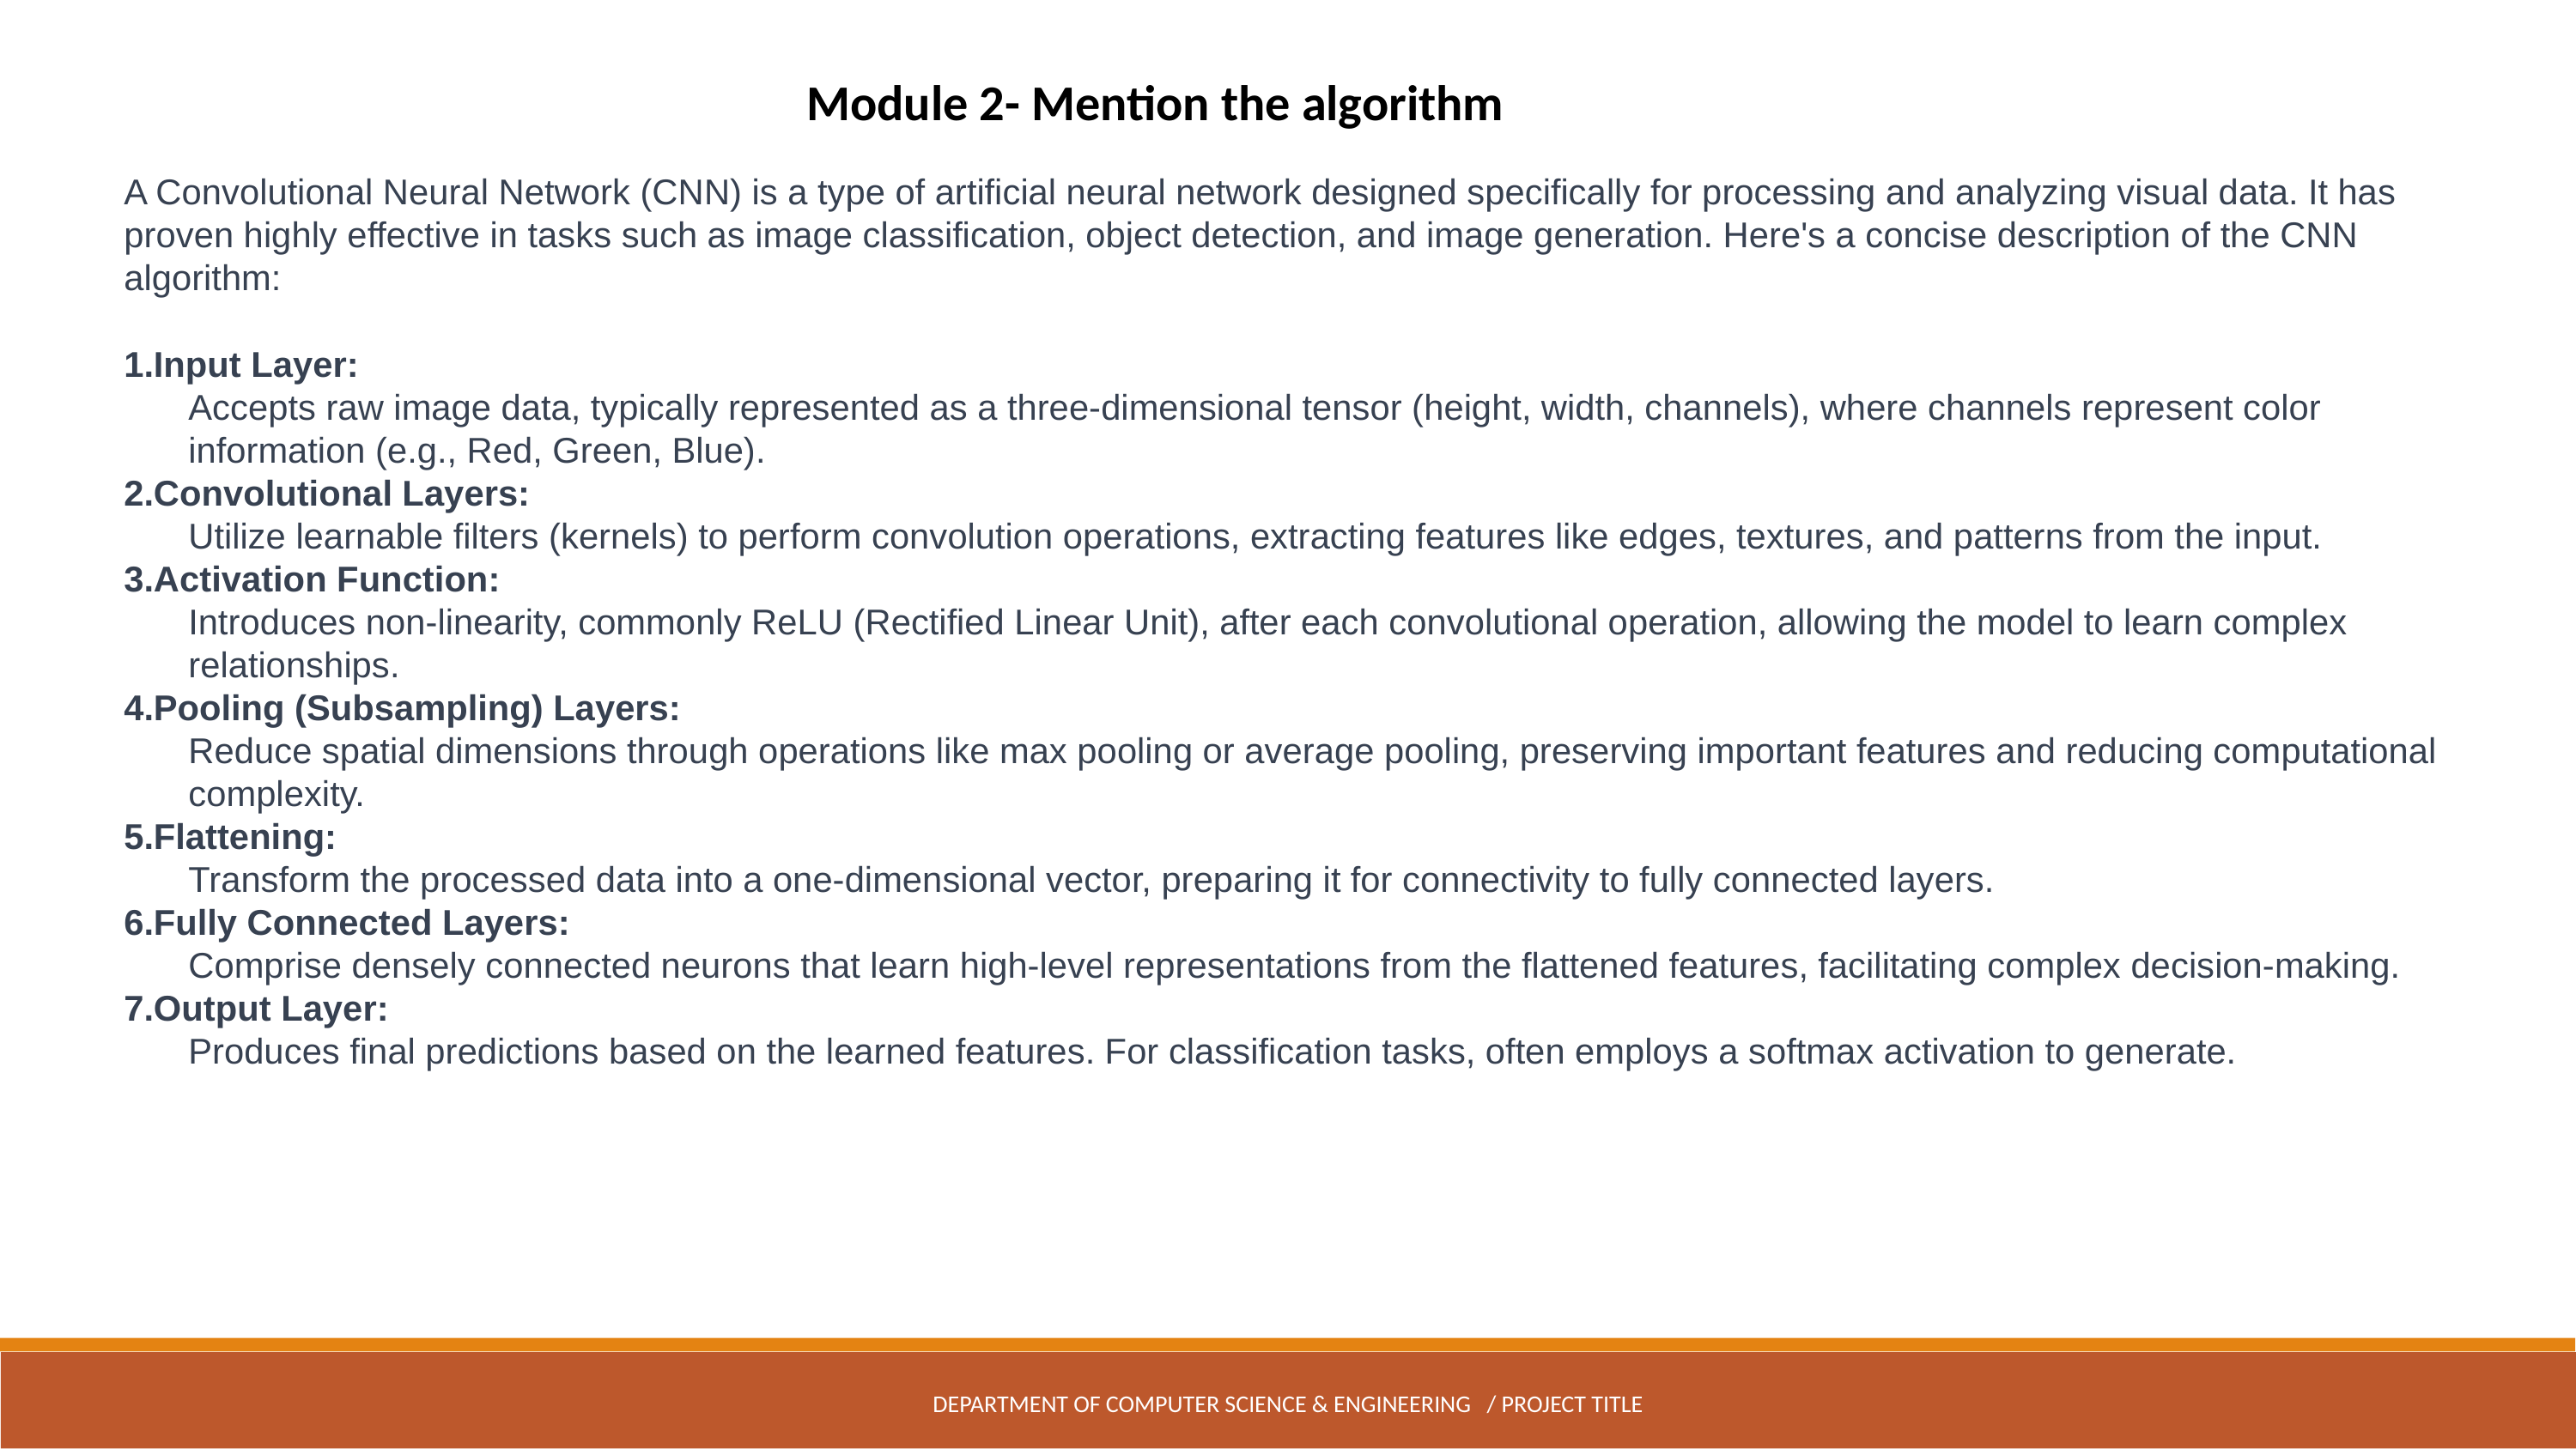

Module 2- Mention the algorithm

A Convolutional Neural Network (CNN) is a type of artificial neural network designed specifically for processing and analyzing visual data. It has proven highly effective in tasks such as image classification, object detection, and image generation. Here's a concise description of the CNN algorithm:

Input Layer:
Accepts raw image data, typically represented as a three-dimensional tensor (height, width, channels), where channels represent color information (e.g., Red, Green, Blue).
Convolutional Layers:
Utilize learnable filters (kernels) to perform convolution operations, extracting features like edges, textures, and patterns from the input.
Activation Function:
Introduces non-linearity, commonly ReLU (Rectified Linear Unit), after each convolutional operation, allowing the model to learn complex relationships.
Pooling (Subsampling) Layers:
Reduce spatial dimensions through operations like max pooling or average pooling, preserving important features and reducing computational complexity.
Flattening:
Transform the processed data into a one-dimensional vector, preparing it for connectivity to fully connected layers.
Fully Connected Layers:
Comprise densely connected neurons that learn high-level representations from the flattened features, facilitating complex decision-making.
Output Layer:
Produces final predictions based on the learned features. For classification tasks, often employs a softmax activation to generate.

DEPARTMENT OF COMPUTER SCIENCE & ENGINEERING   / PROJECT TITLE
13